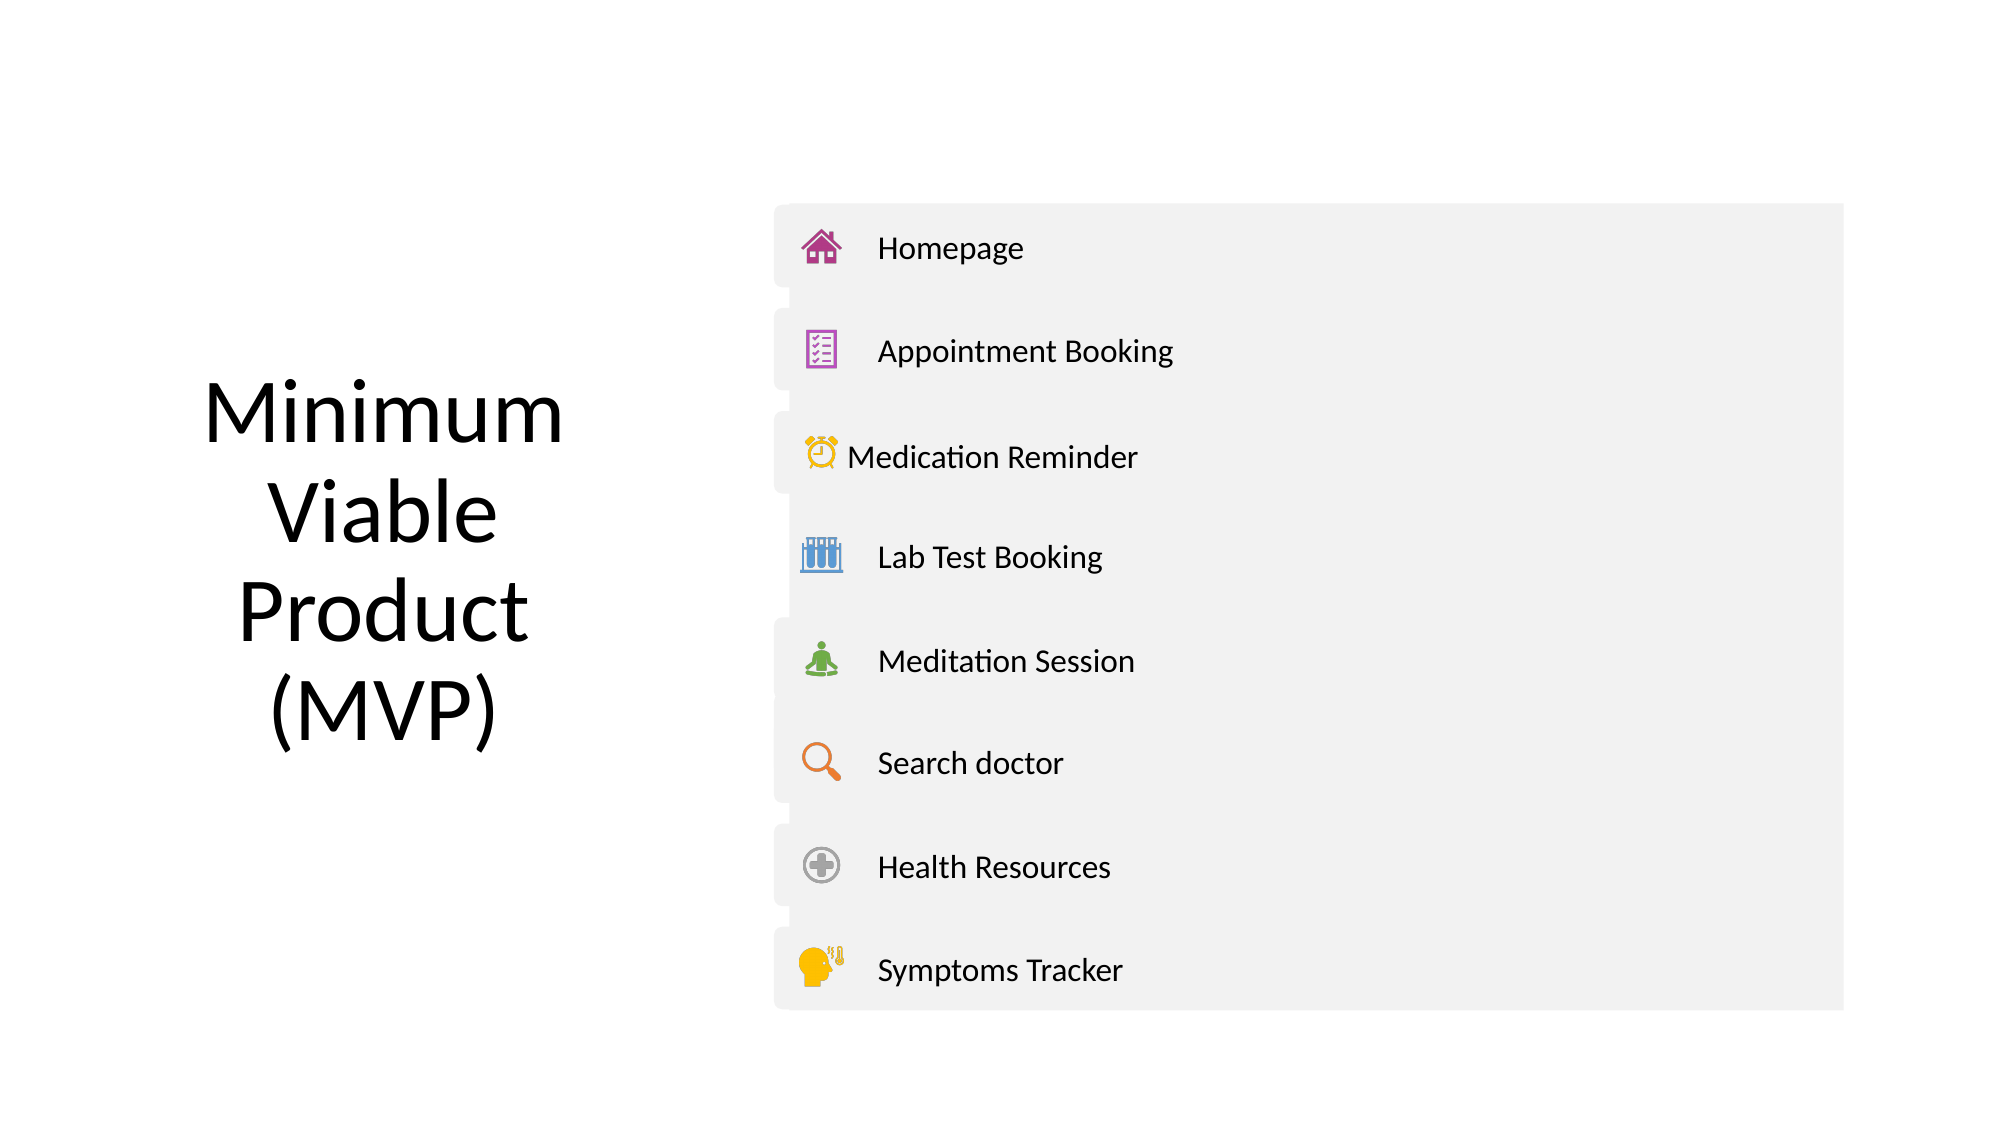

Homepage
Appointment Booking
Medication Reminder
Lab Test Booking
Meditation Session
Search doctor
Health Resources
Symptoms Tracker
# Minimum Viable Product (MVP)